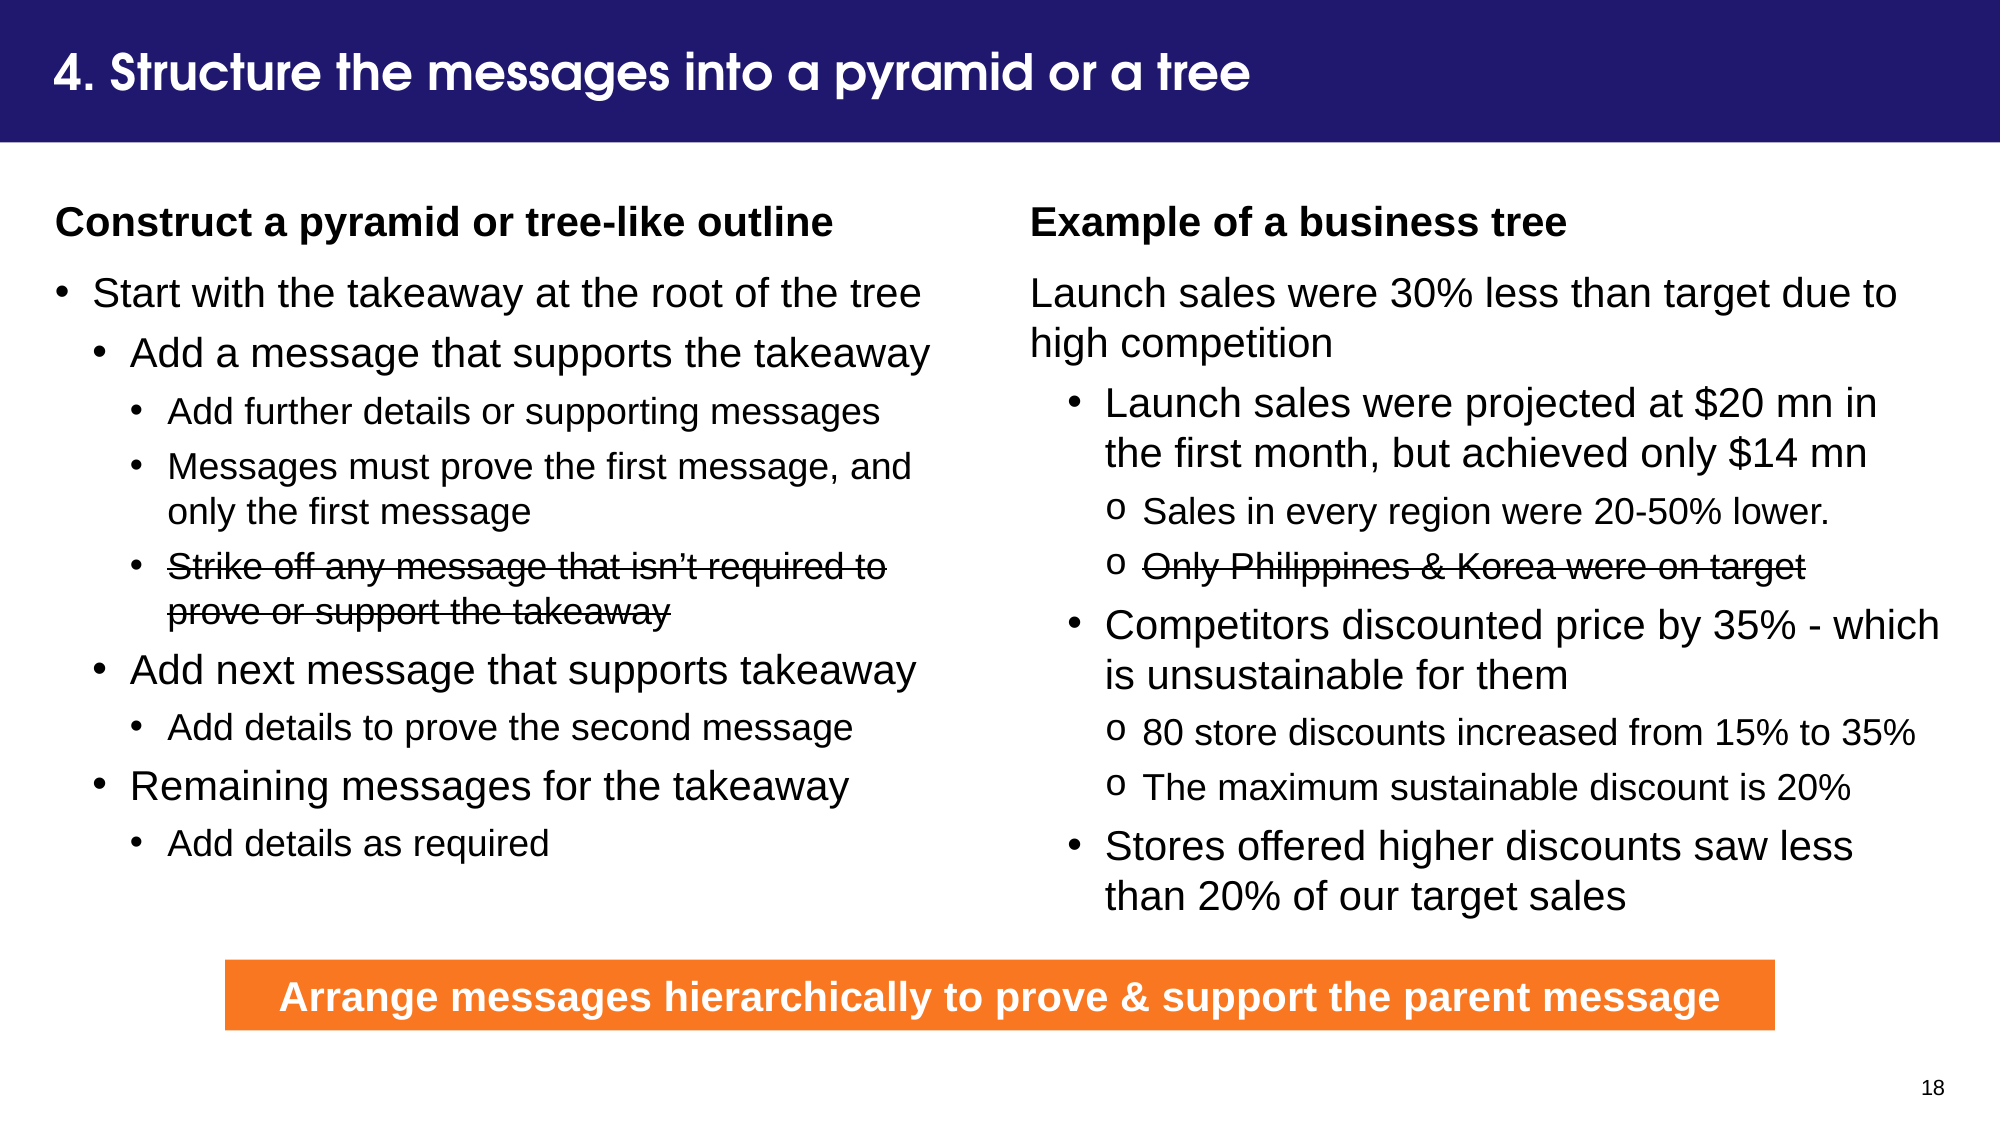

What’s the next step? How can the audience practice it?
# 4. Structure the messages into a pyramid or a tree
Construct a pyramid or tree-like outline
Start with the takeaway at the root of the tree
Add a message that supports the takeaway
Add further details or supporting messages
Messages must prove the first message, and only the first message
Strike off any message that isn’t required to prove or support the takeaway
Add next message that supports takeaway
Add details to prove the second message
Remaining messages for the takeaway
Add details as required
Example of a business tree
Launch sales were 30% less than target due to high competition
Launch sales were projected at $20 mn in the first month, but achieved only $14 mn
Sales in every region were 20-50% lower.
Only Philippines & Korea were on target
Competitors discounted price by 35% - which is unsustainable for them
80 store discounts increased from 15% to 35%
The maximum sustainable discount is 20%
Stores offered higher discounts saw less than 20% of our target sales
Arrange messages hierarchically to prove & support the parent message
18